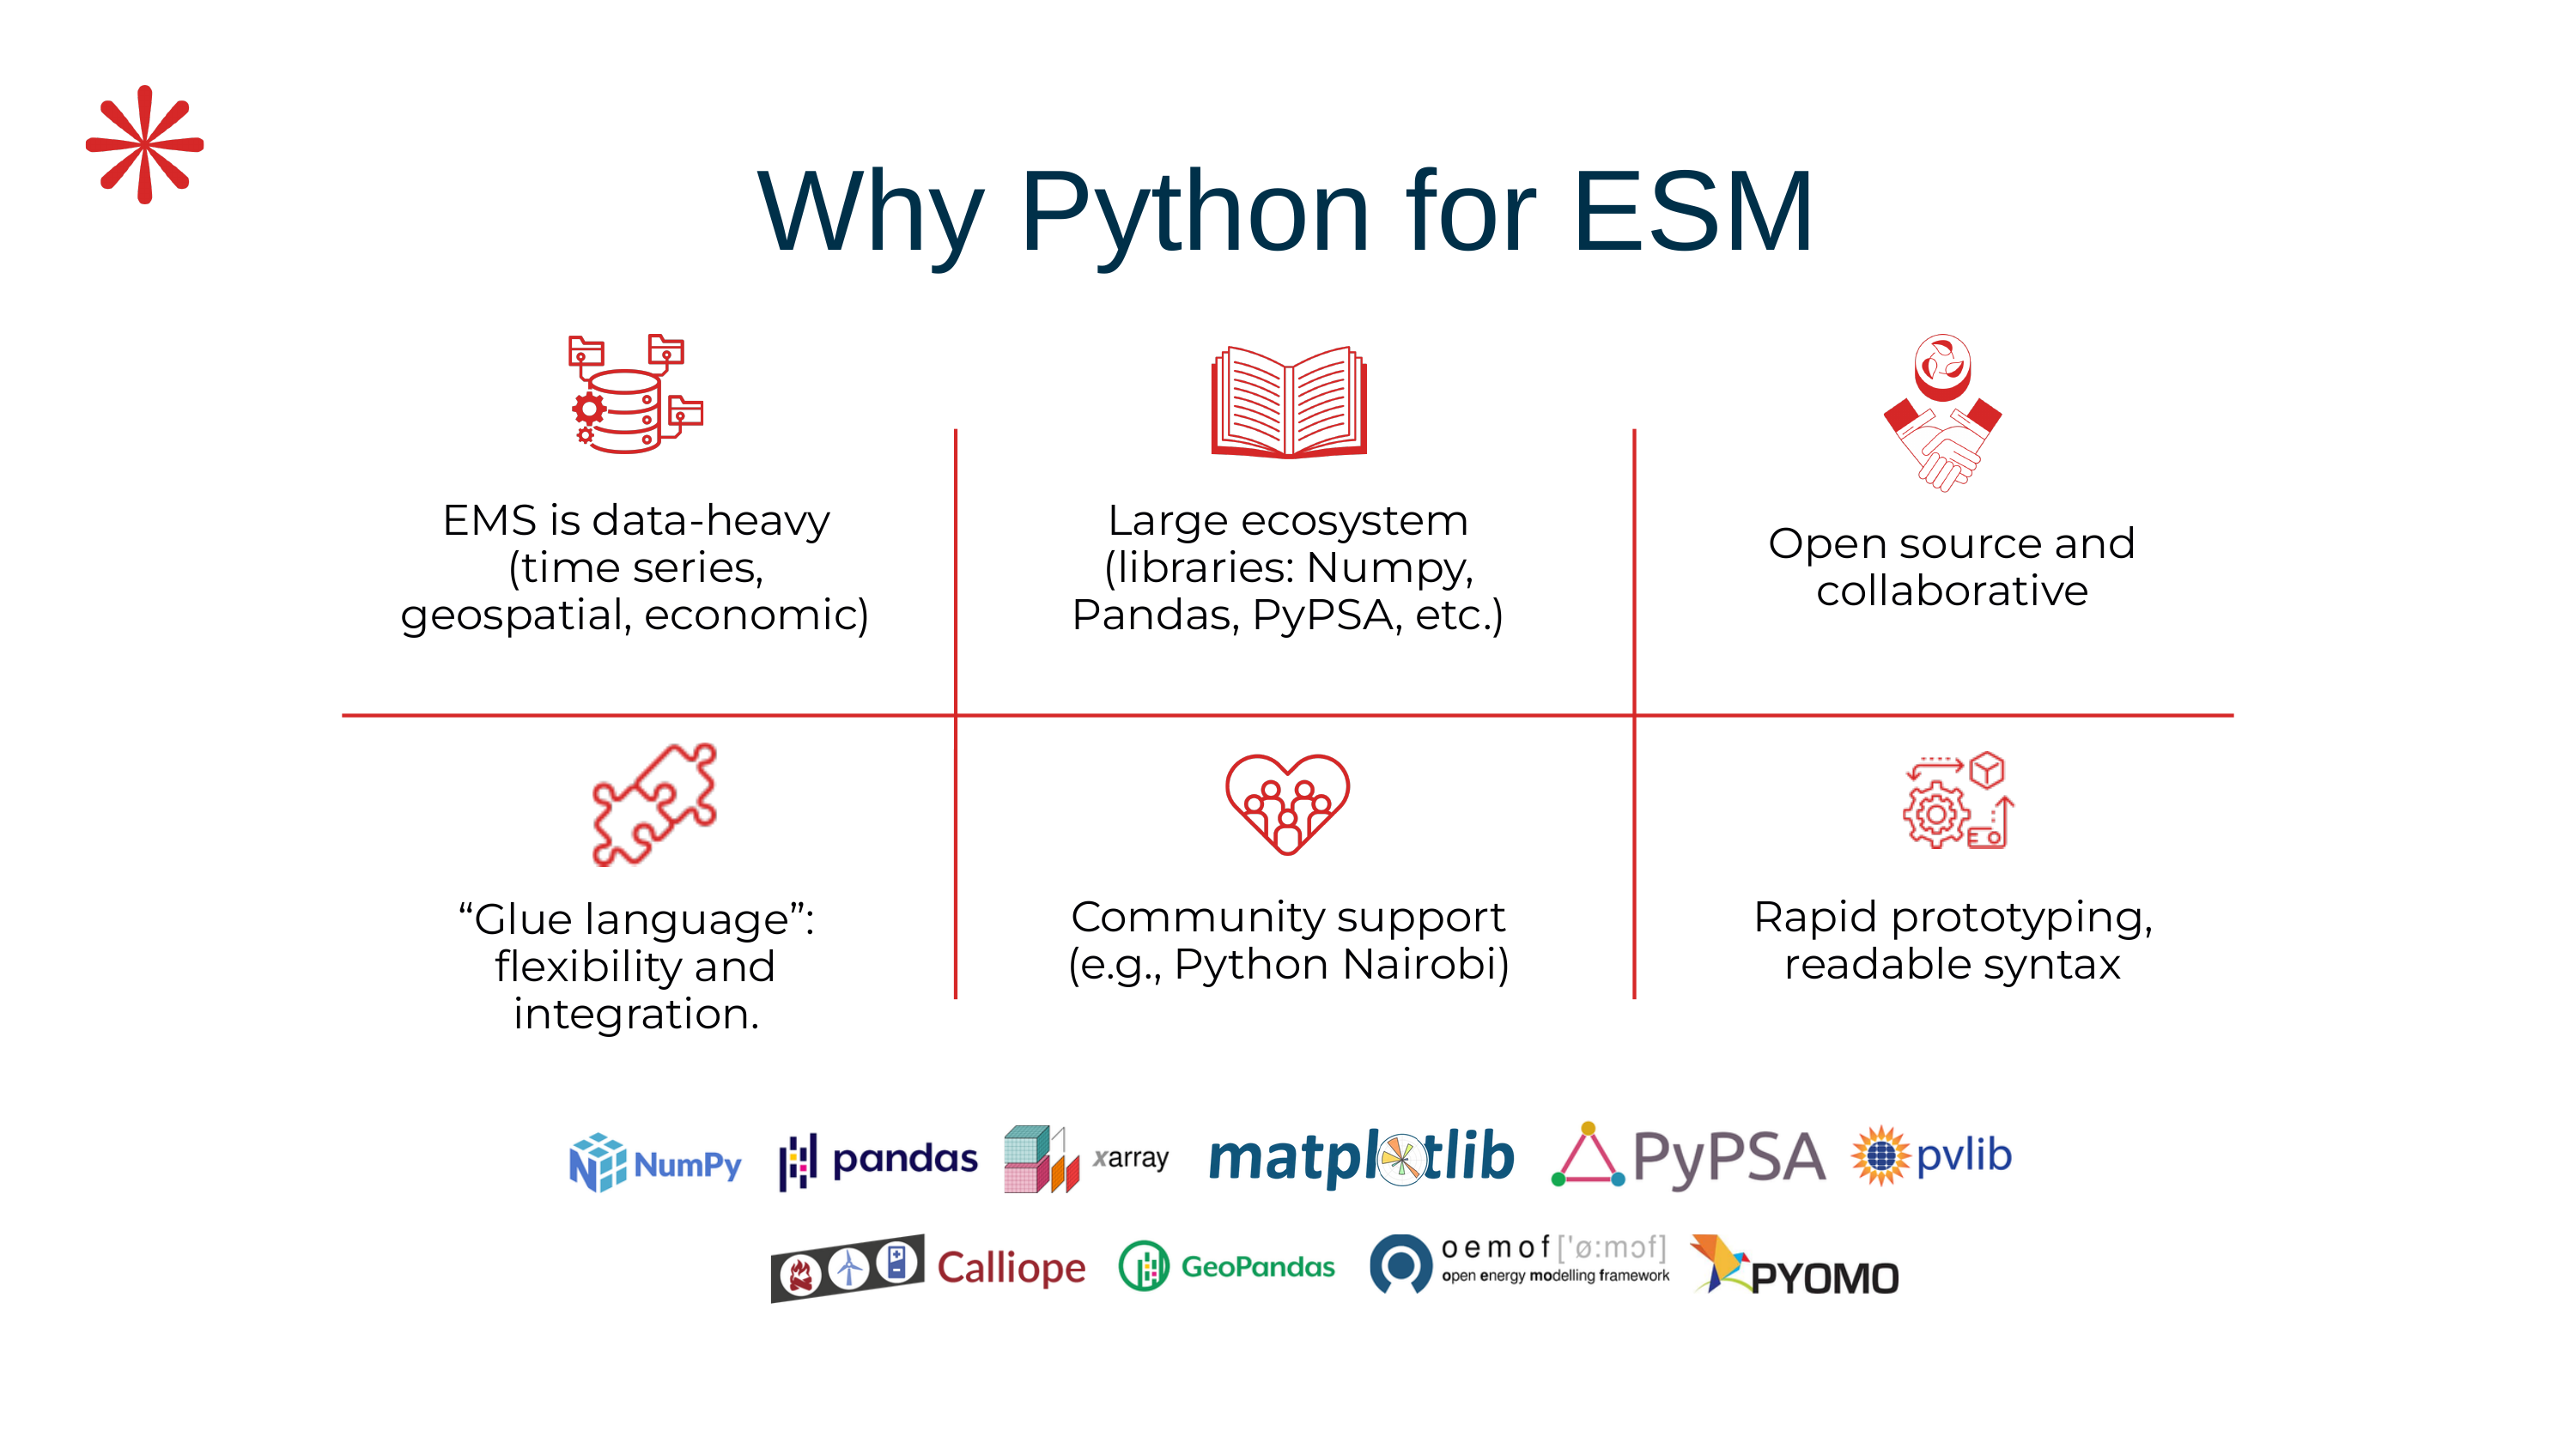

Why Python for ESM

EMS is data-heavy (time series, geospatial, economic)
Large ecosystem (libraries: Numpy, Pandas, PyPSA, etc.)
Open source and collaborative

Community support (e.g., Python Nairobi)
Rapid prototyping, readable syntax
“Glue language”: flexibility and integration.